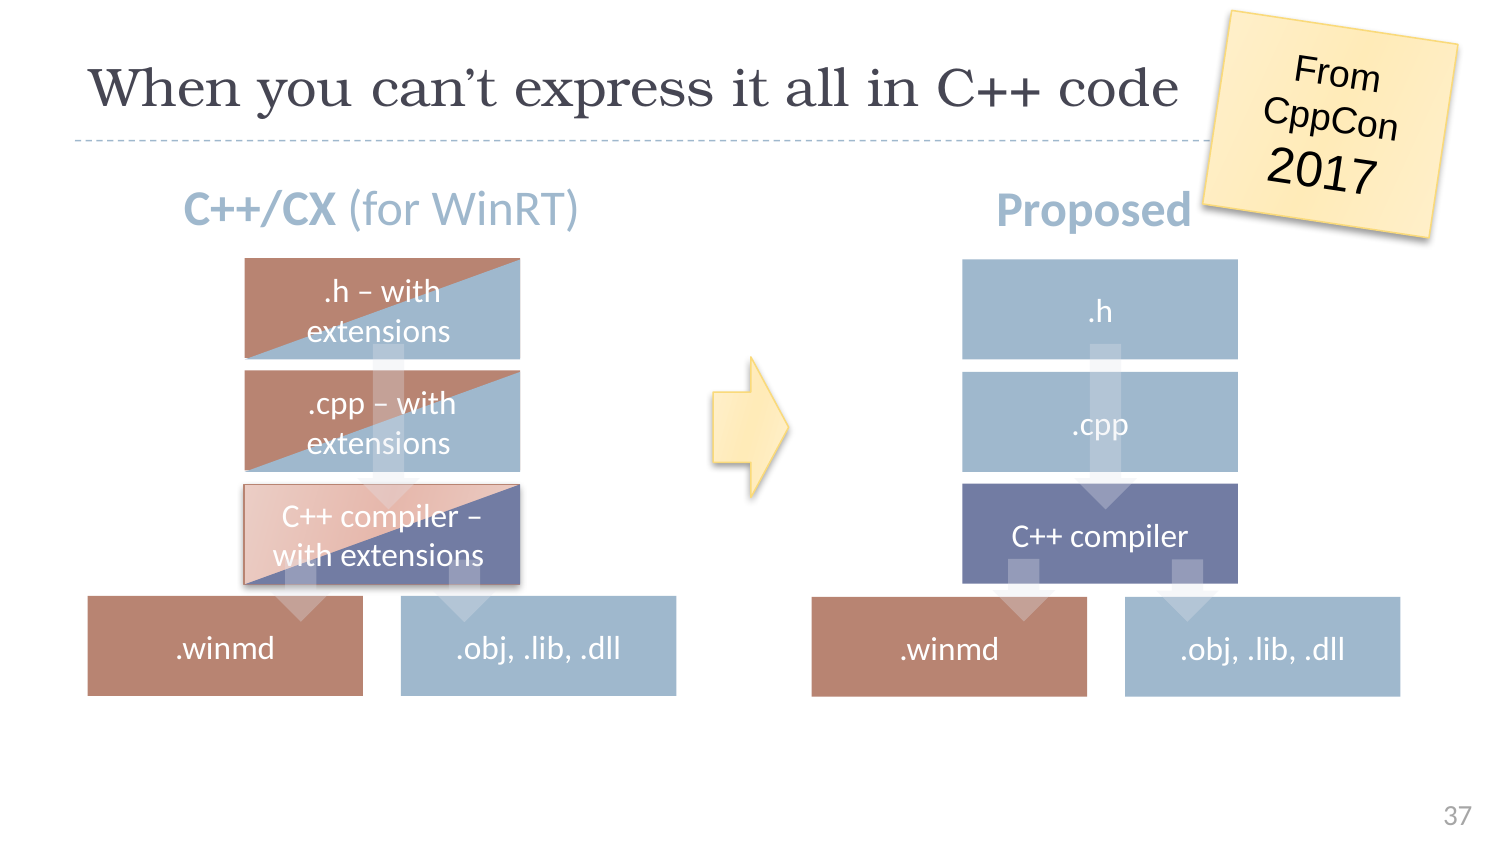

From CppCon 2017
# When you can’t express it all in C++ code
C++/CX (for WinRT)
Proposed

.h – with extensions
.h

.cpp – with extensions
.cpp
C++ compiler – with extensions

C++ compiler

.winmd
.obj, .lib, .dll
.winmd
.obj, .lib, .dll
37